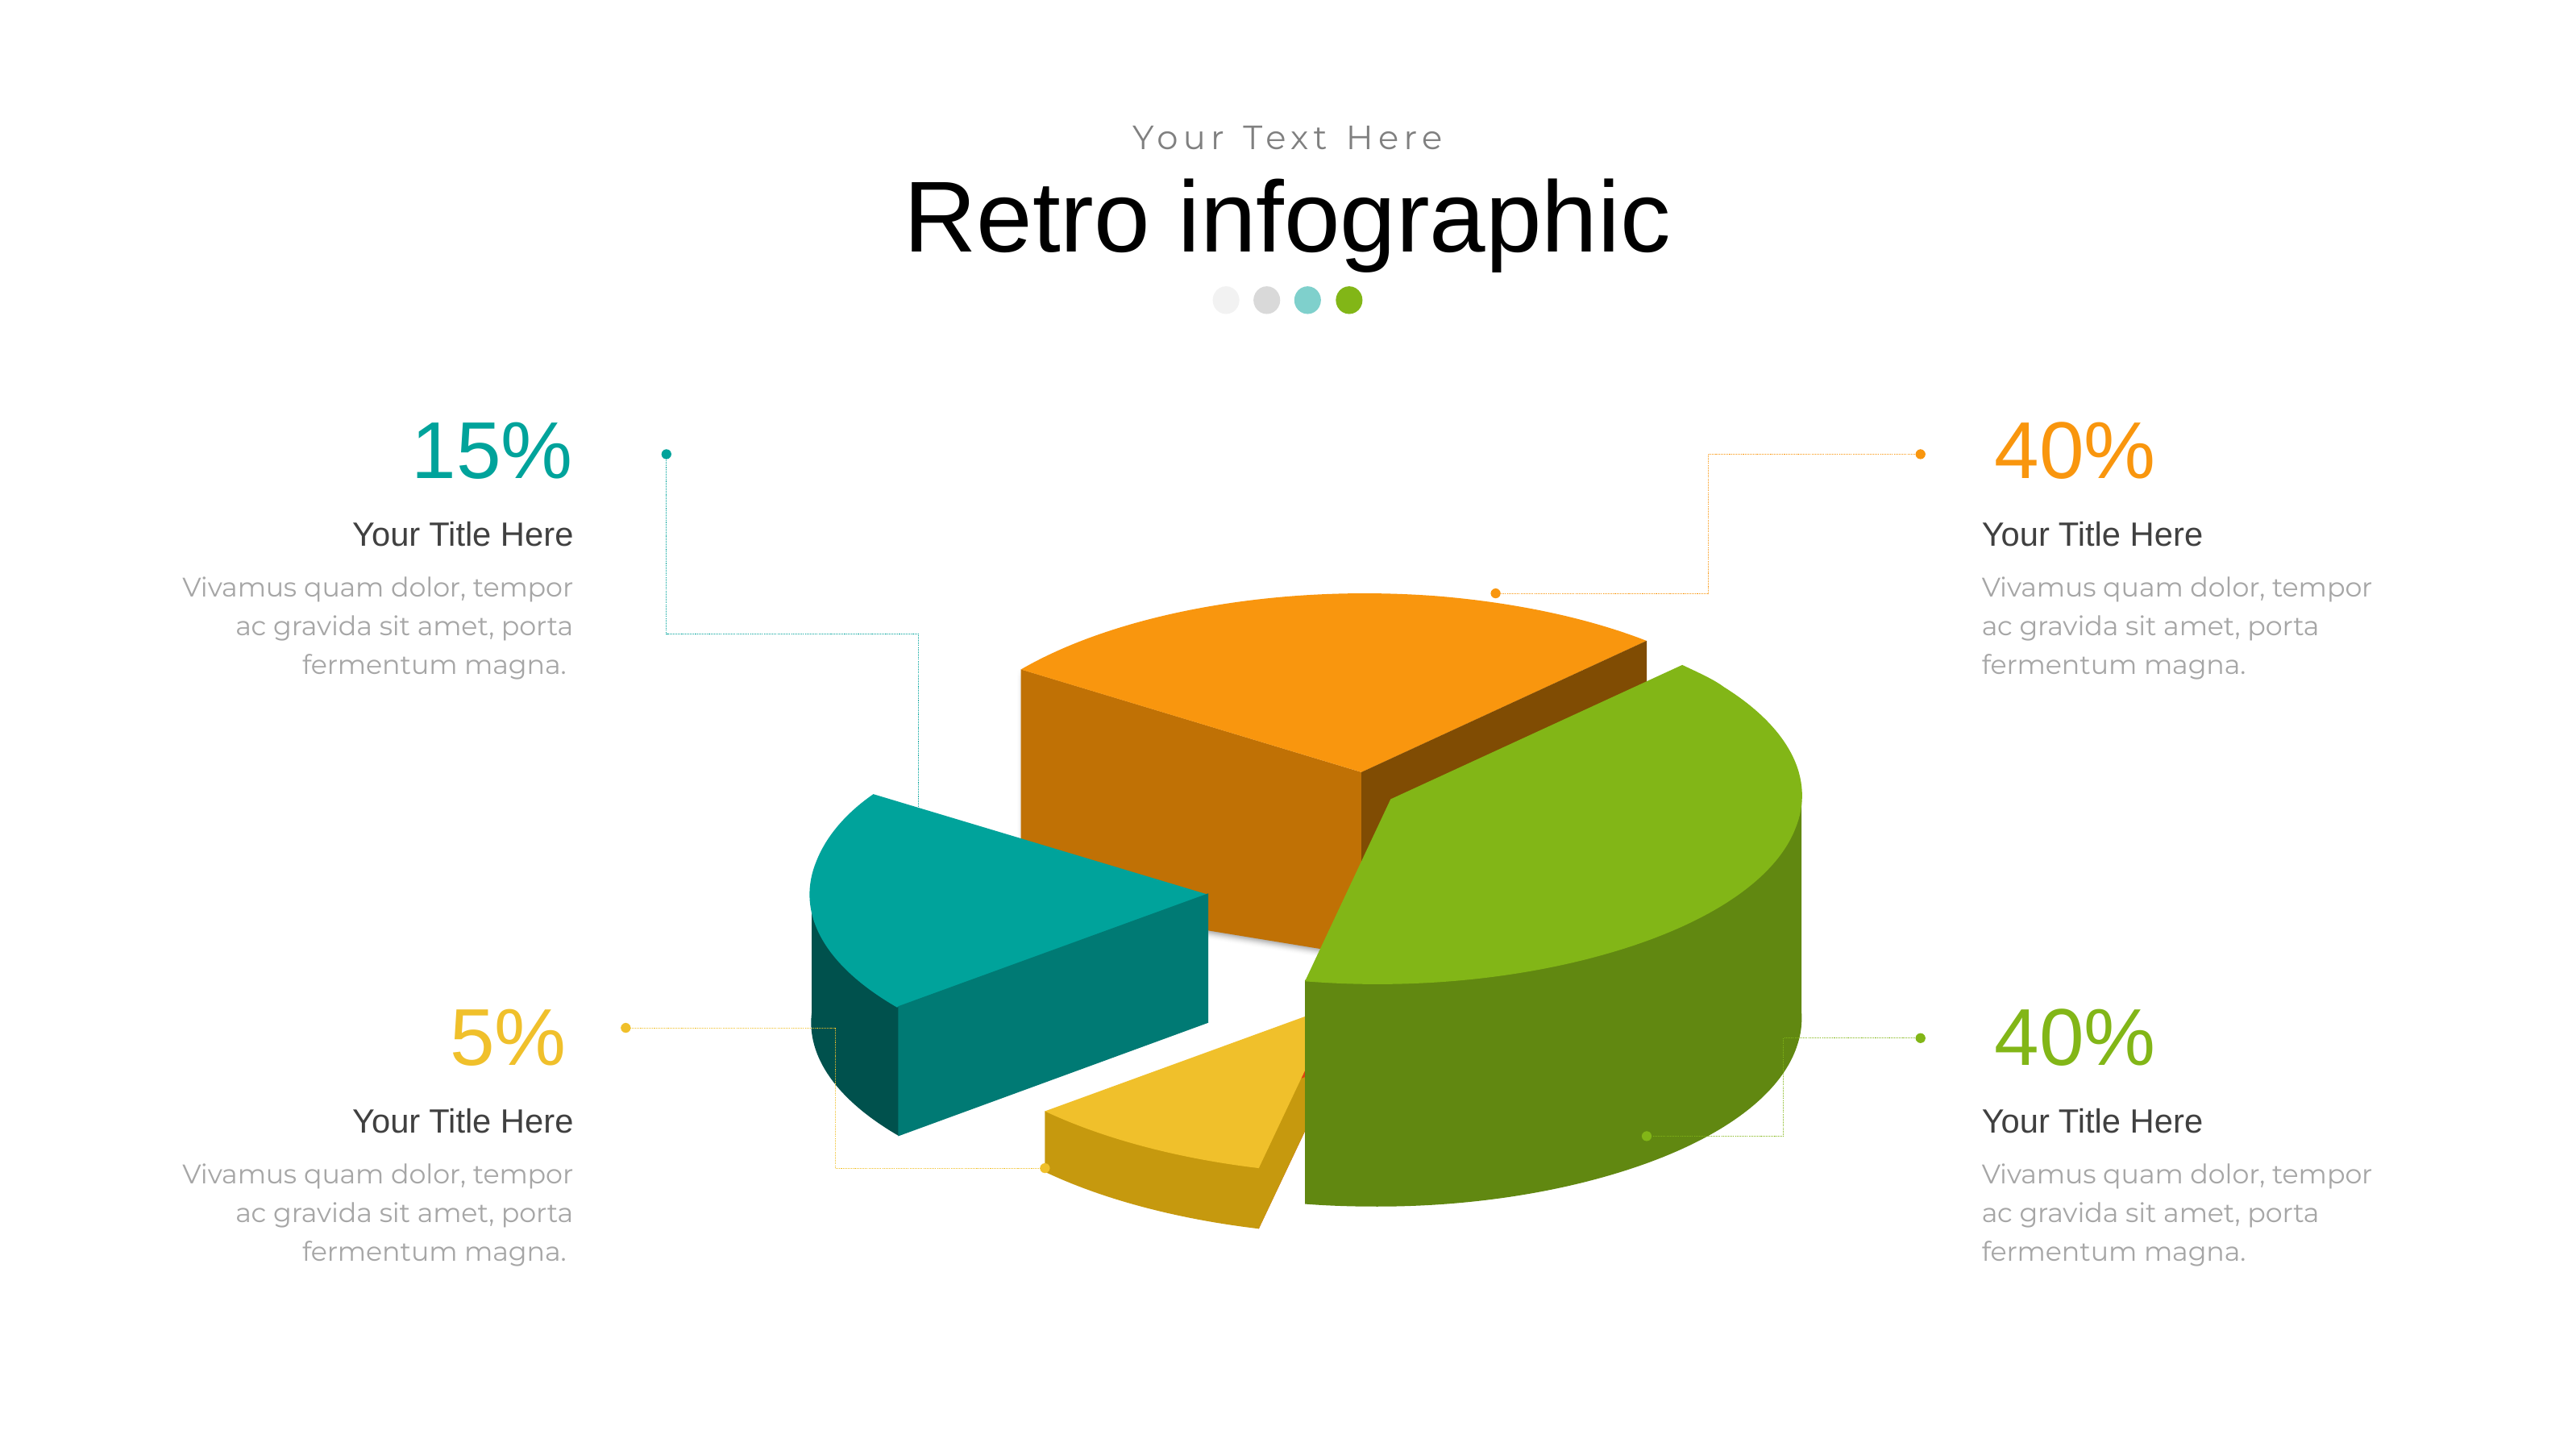

Your Text Here

Retro infographic

15%
Your Title Here
Vivamus quam dolor, tempor ac gravida sit amet, porta fermentum magna.
40%
Your Title Here
Vivamus quam dolor, tempor ac gravida sit amet, porta fermentum magna.

5%
Your Title Here
Vivamus quam dolor, tempor ac gravida sit amet, porta fermentum magna.
40%
Your Title Here
Vivamus quam dolor, tempor ac gravida sit amet, porta fermentum magna.